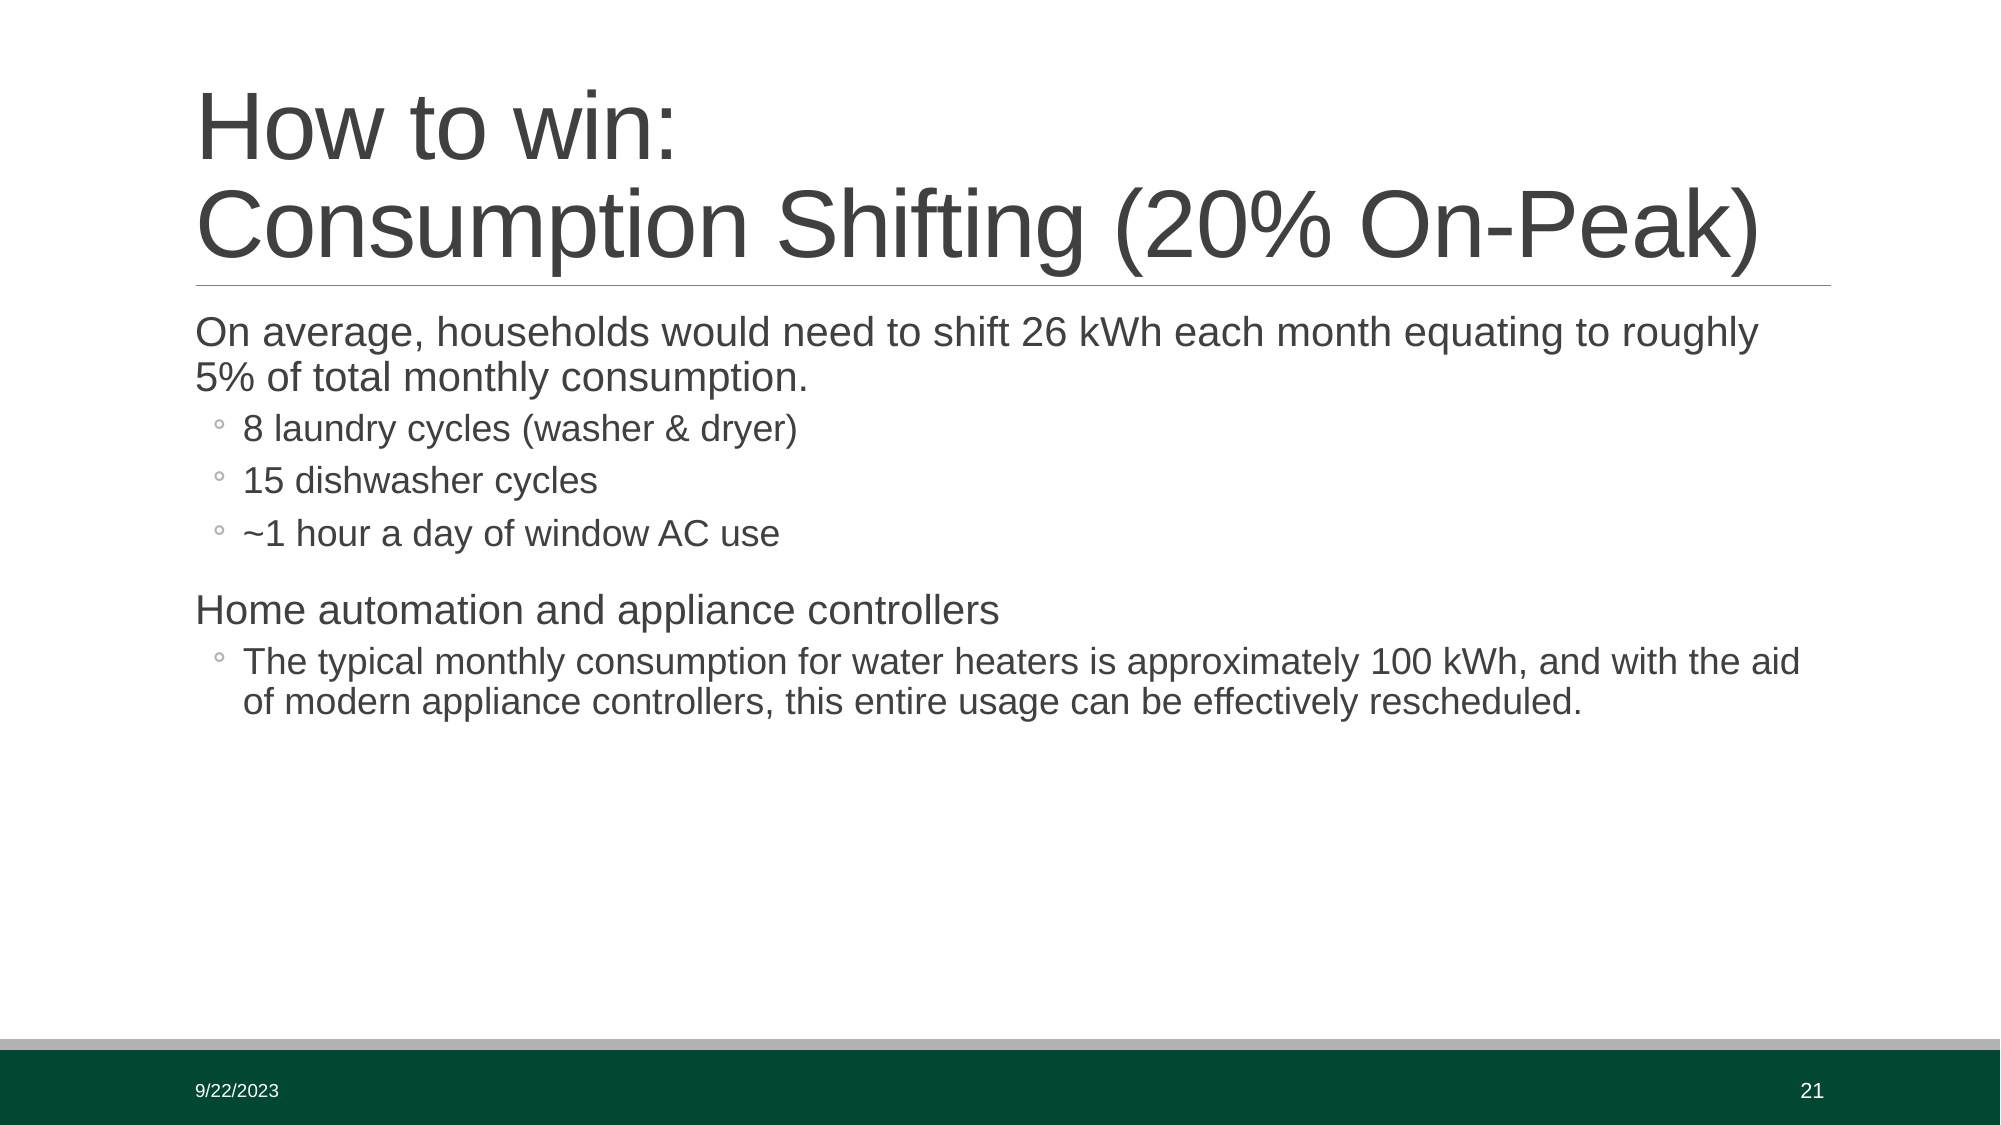

# How to win: Consumption Shifting (20% On-Peak)
On average, households would need to shift 26 kWh each month equating to roughly 5% of total monthly consumption.
8 laundry cycles (washer & dryer)
15 dishwasher cycles
~1 hour a day of window AC use
Home automation and appliance controllers
The typical monthly consumption for water heaters is approximately 100 kWh, and with the aid of modern appliance controllers, this entire usage can be effectively rescheduled.

9/22/2023
21